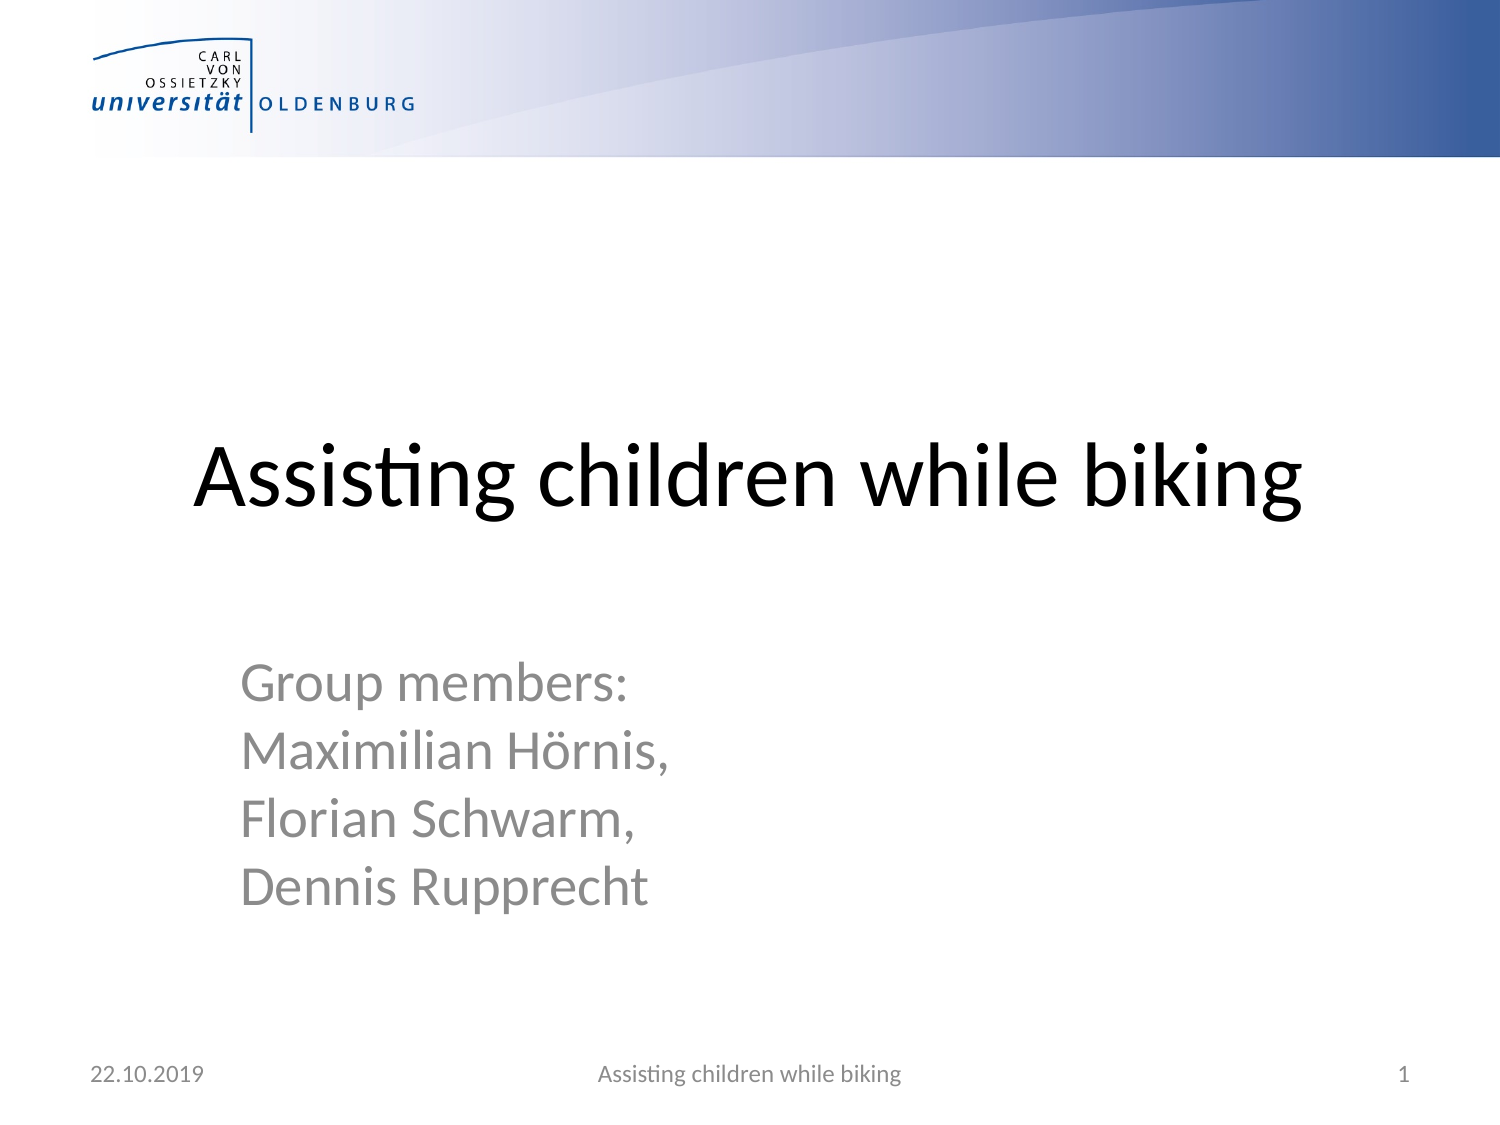

# Assisting children while biking
Group members:
Maximilian Hörnis,
Florian Schwarm,
Dennis Rupprecht
22.10.2019
Assisting children while biking
1